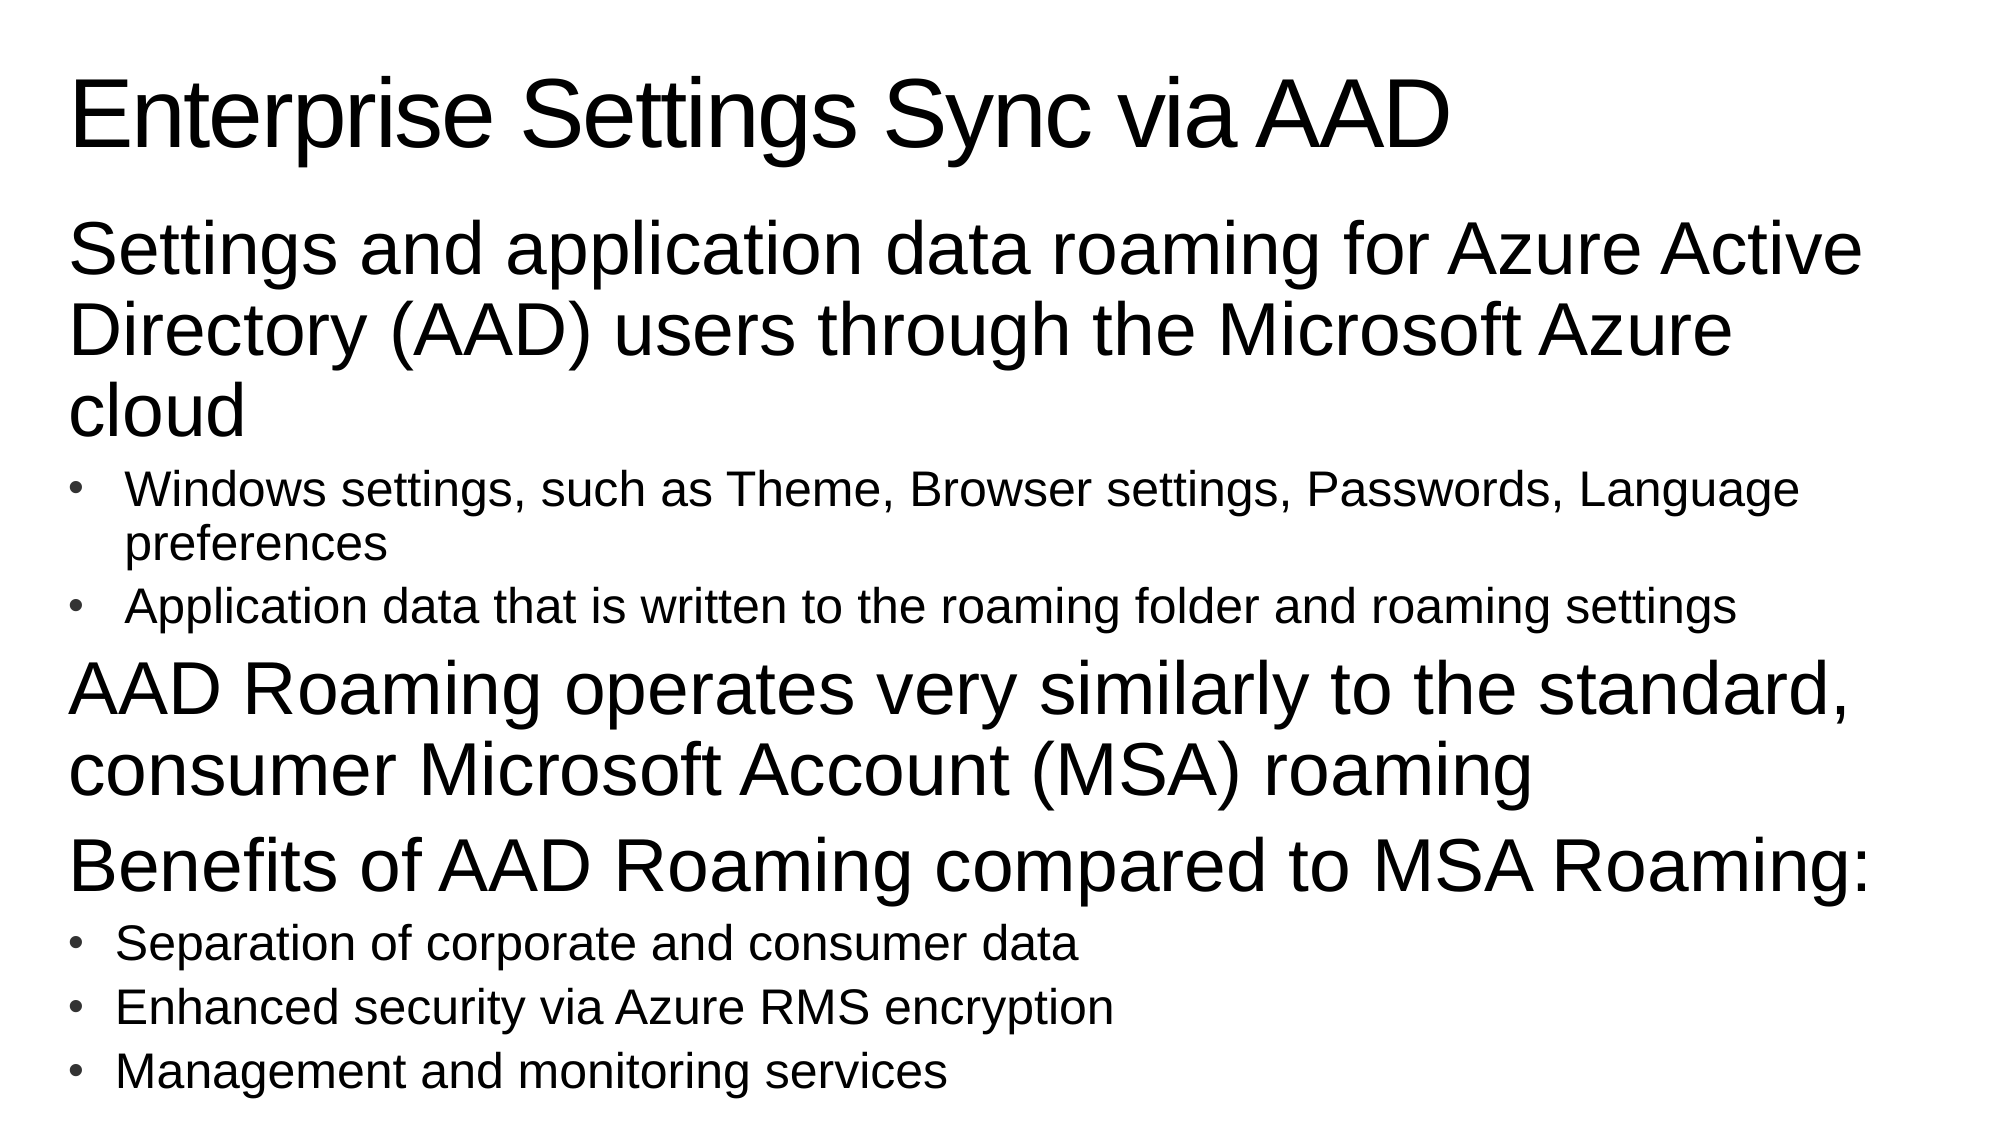

# Enterprise Settings Sync via AAD
Settings and application data roaming for Azure Active Directory (AAD) users through the Microsoft Azure cloud
Windows settings, such as Theme, Browser settings, Passwords, Language preferences
Application data that is written to the roaming folder and roaming settings
AAD Roaming operates very similarly to the standard, consumer Microsoft Account (MSA) roaming
Benefits of AAD Roaming compared to MSA Roaming:
Separation of corporate and consumer data
Enhanced security via Azure RMS encryption
Management and monitoring services